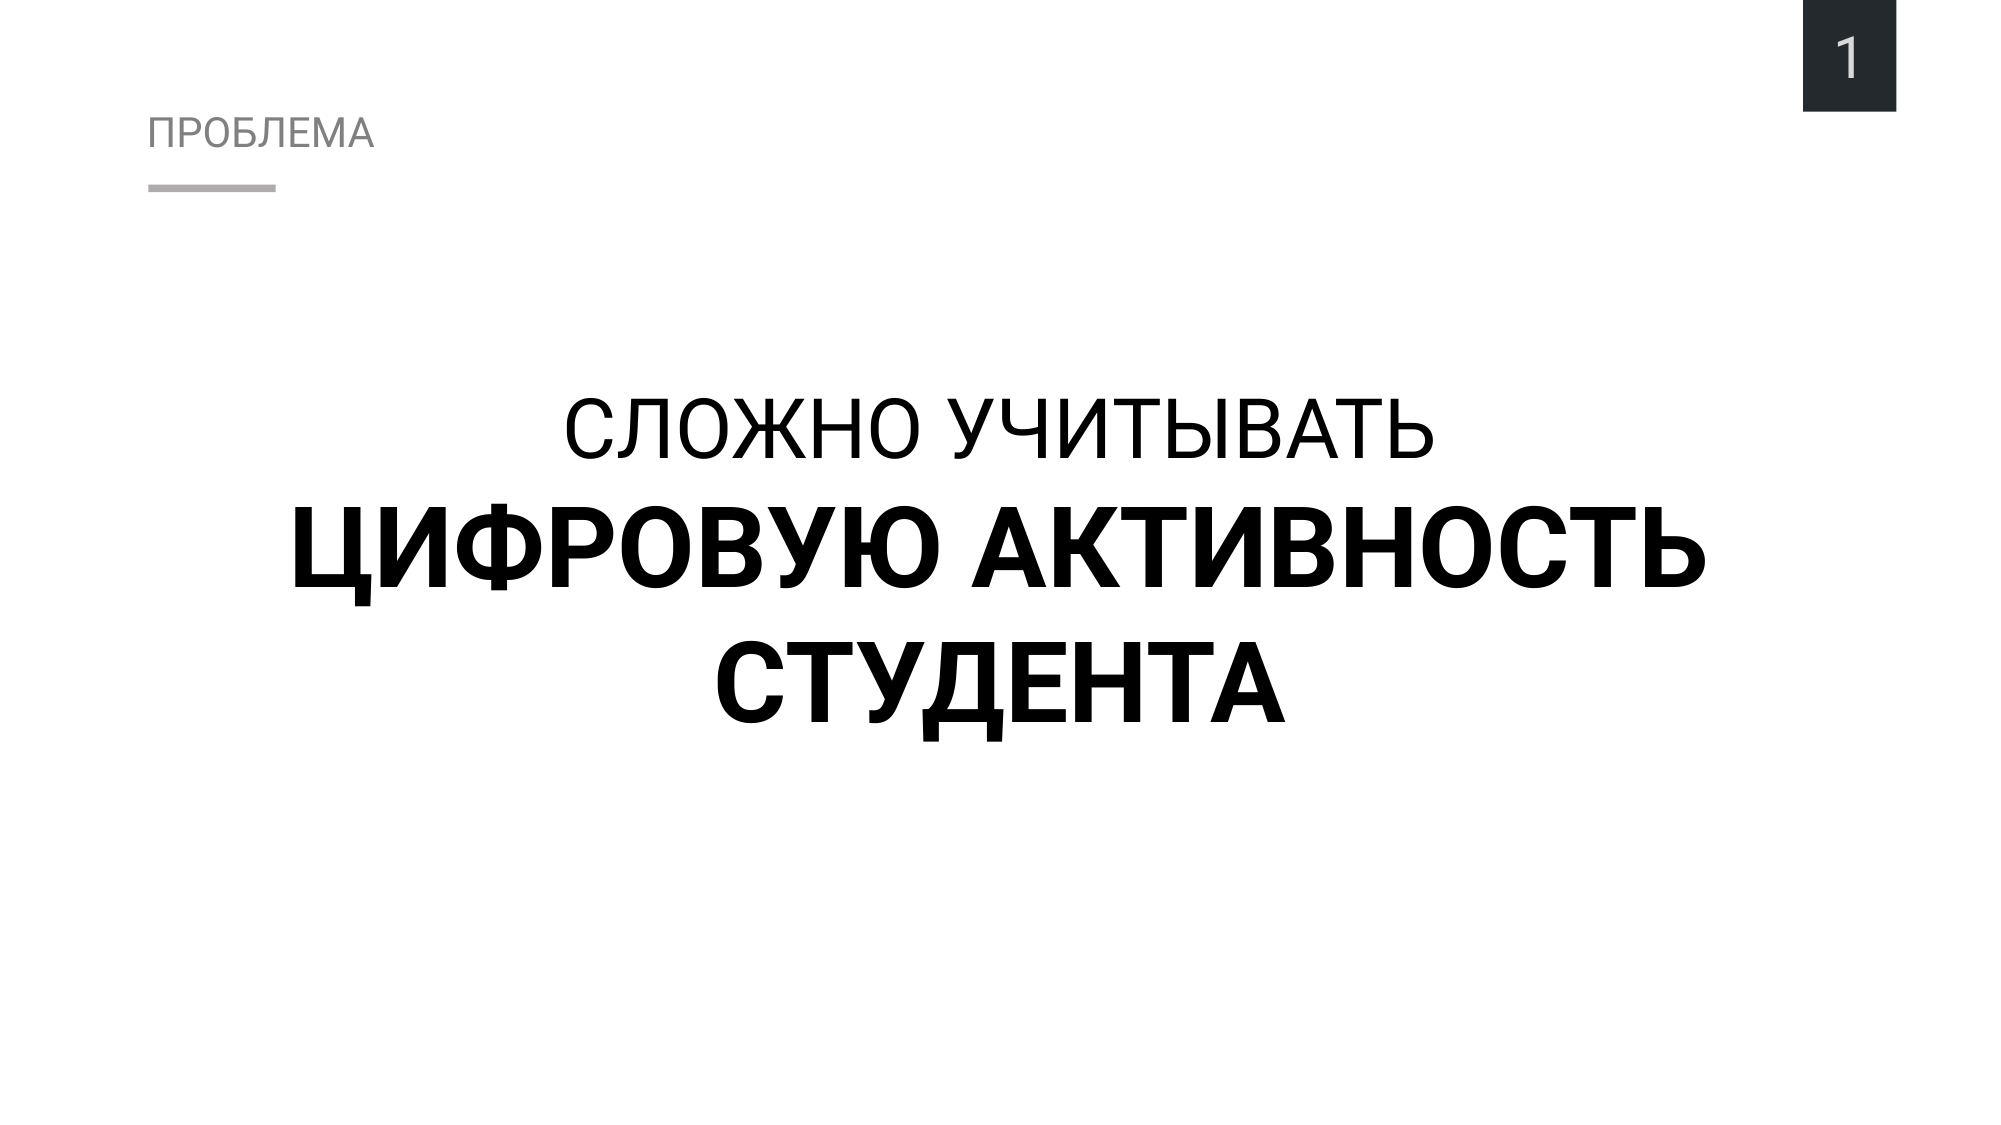

1
Проблема

Сложно учитывать
Цифровую активность
Студента